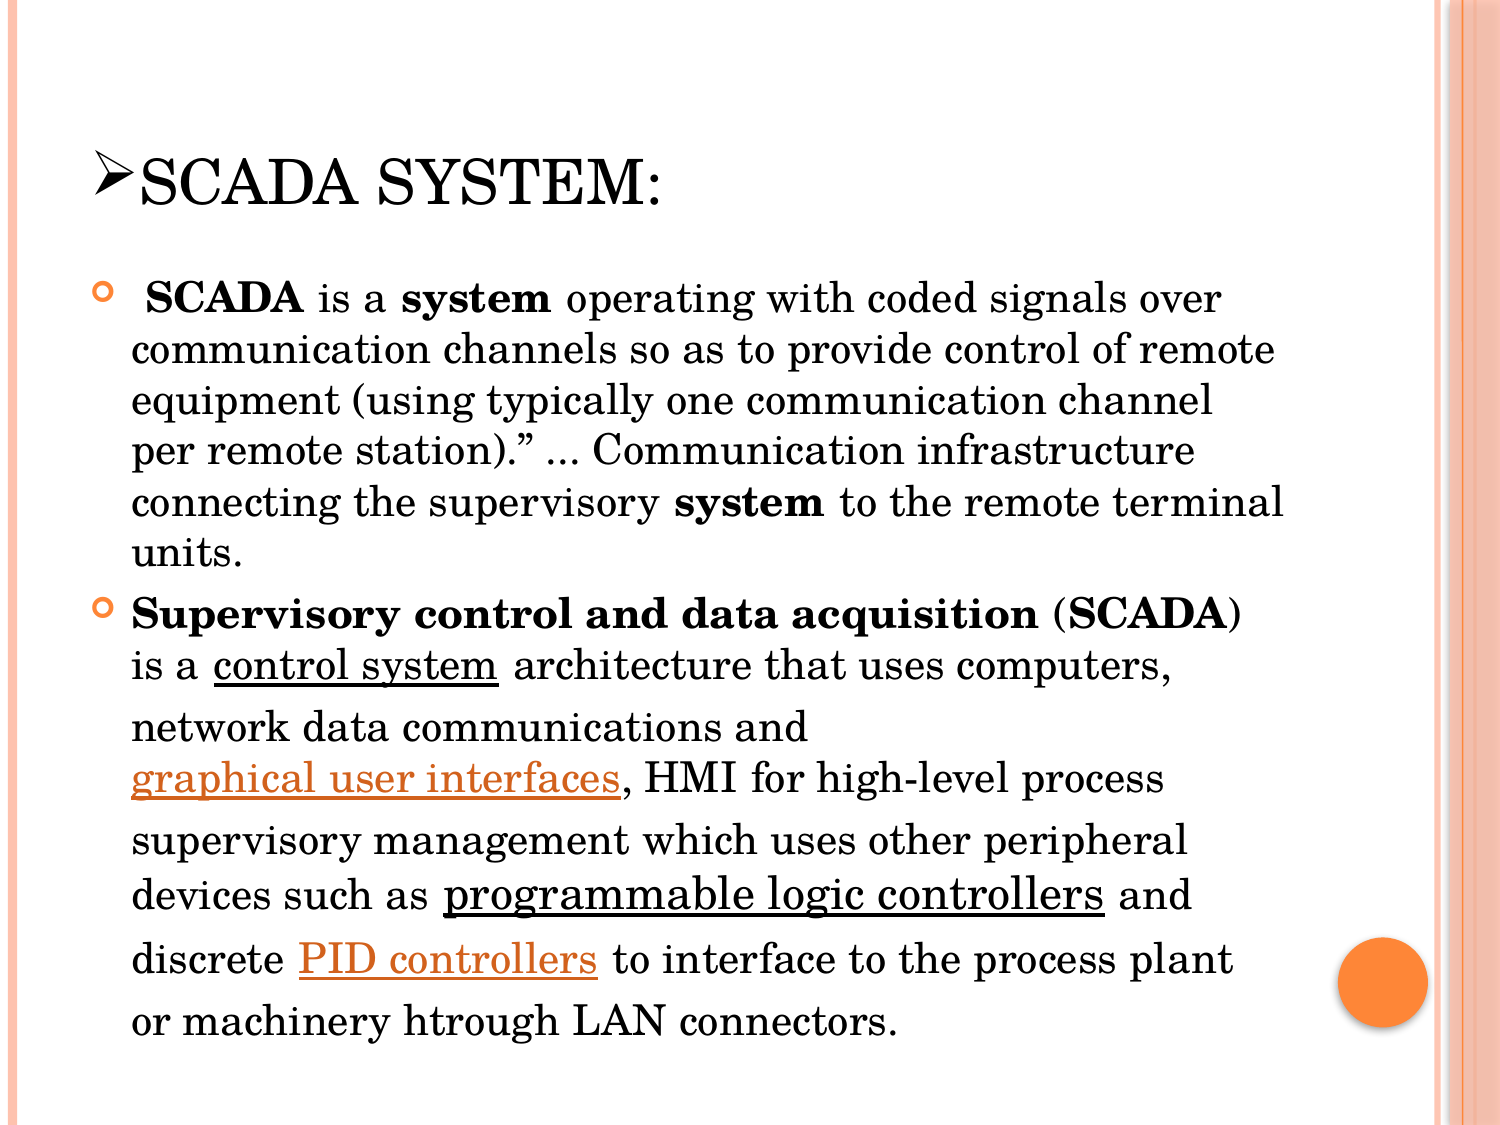

# scada system:
 SCADA is a system operating with coded signals over communication channels so as to provide control of remote equipment (using typically one communication channel per remote station).” ... Communication infrastructure connecting the supervisory system to the remote terminal units.
Supervisory control and data acquisition (SCADA) is a control system architecture that uses computers, network data communications and graphical user interfaces, HMI for high-level process supervisory management which uses other peripheral devices such as programmable logic controllers and discrete PID controllers to interface to the process plant or machinery htrough LAN connectors.